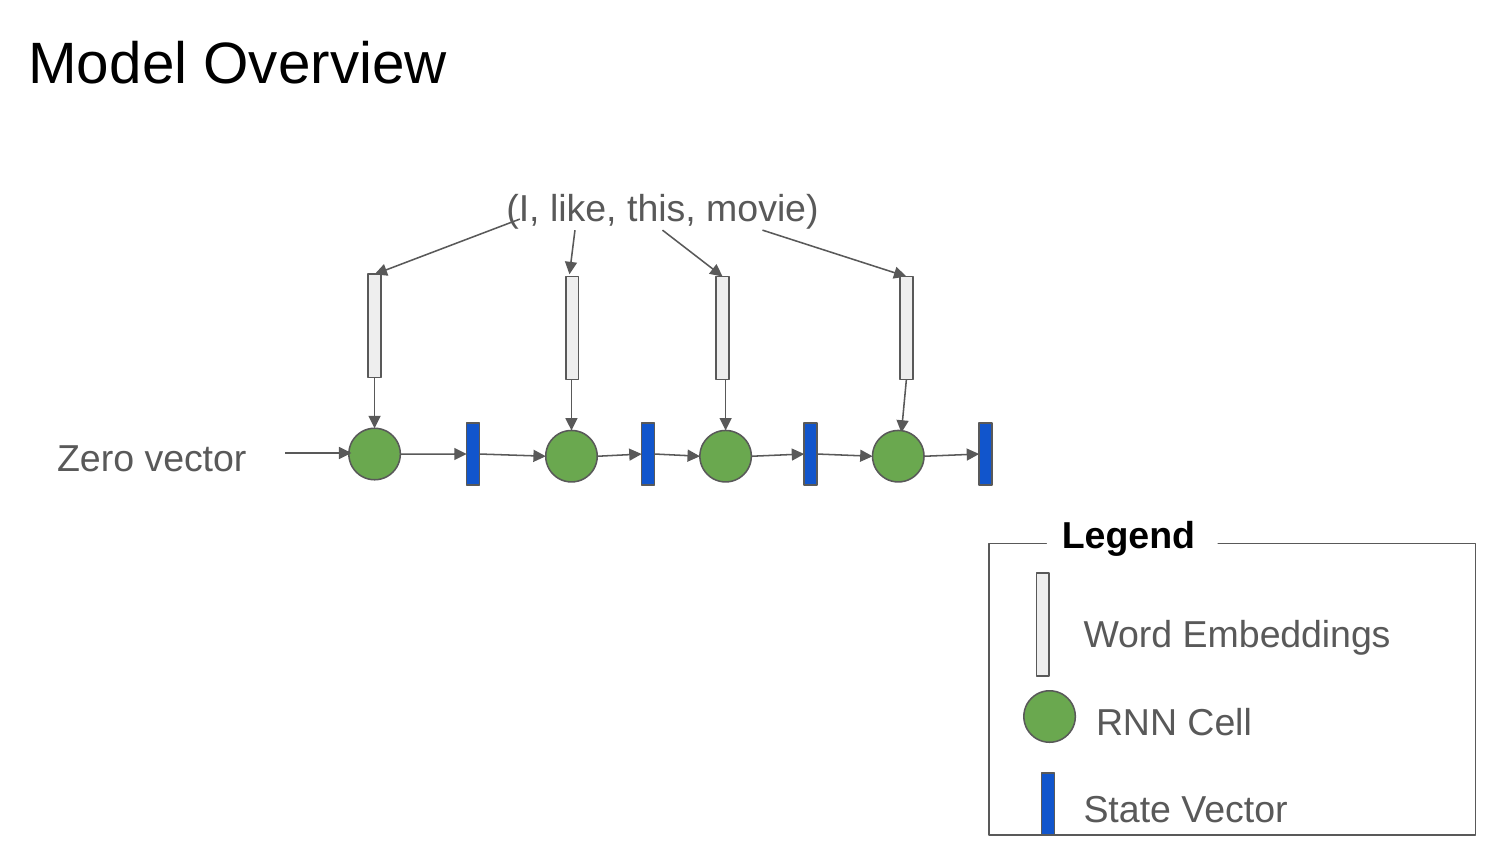

# Model Overview
(I, like, this, movie)

Zero vector

Legend

Word Embeddings
RNN Cell

State Vector